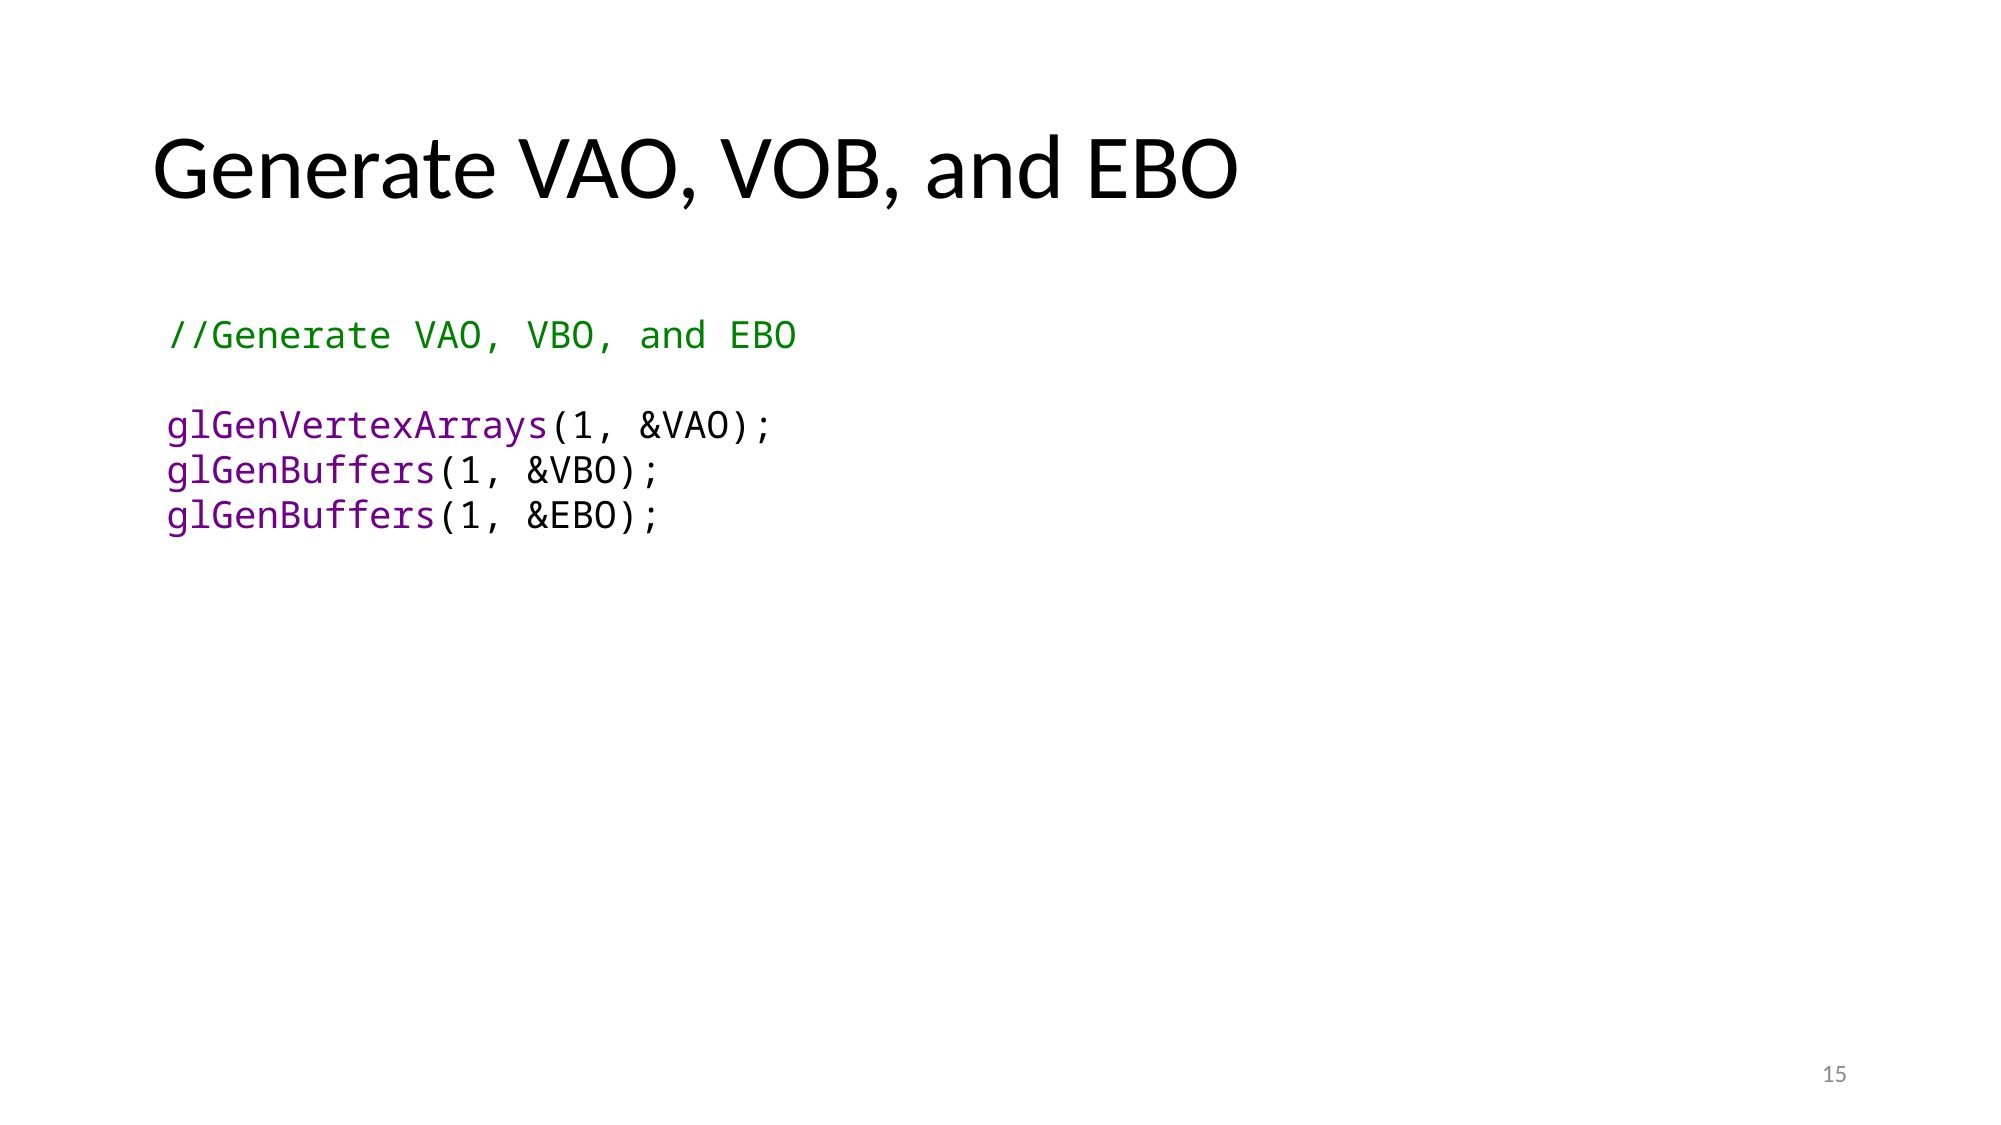

# Generate VAO, VOB, and EBO
//Generate VAO, VBO, and EBO

glGenVertexArrays(1, &VAO);
glGenBuffers(1, &VBO);
glGenBuffers(1, &EBO);
15